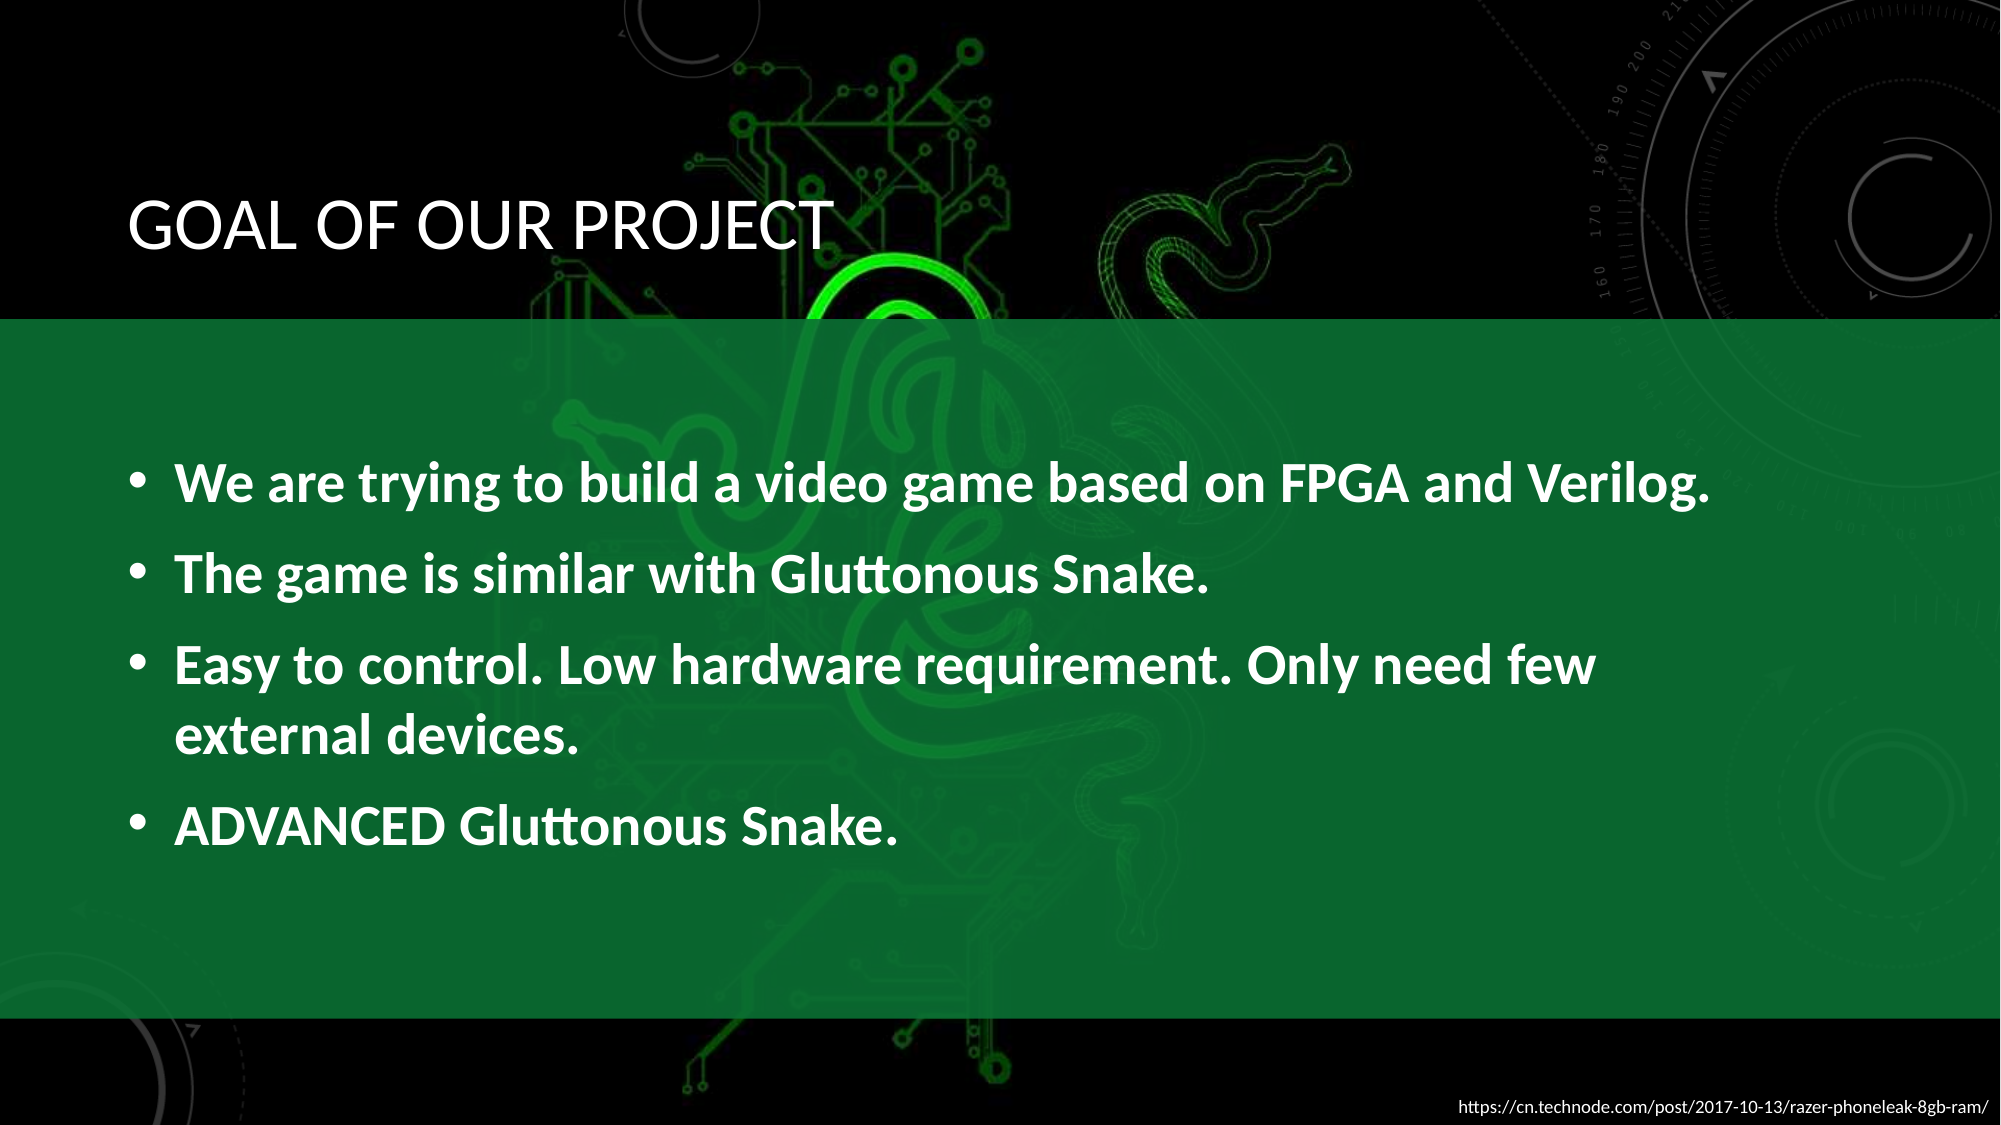

# Goal of our project

We are trying to build a video game based on FPGA and Verilog.
The game is similar with Gluttonous Snake.
Easy to control. Low hardware requirement. Only need few external devices.
ADVANCED Gluttonous Snake.
https://cn.technode.com/post/2017-10-13/razer-phoneleak-8gb-ram/